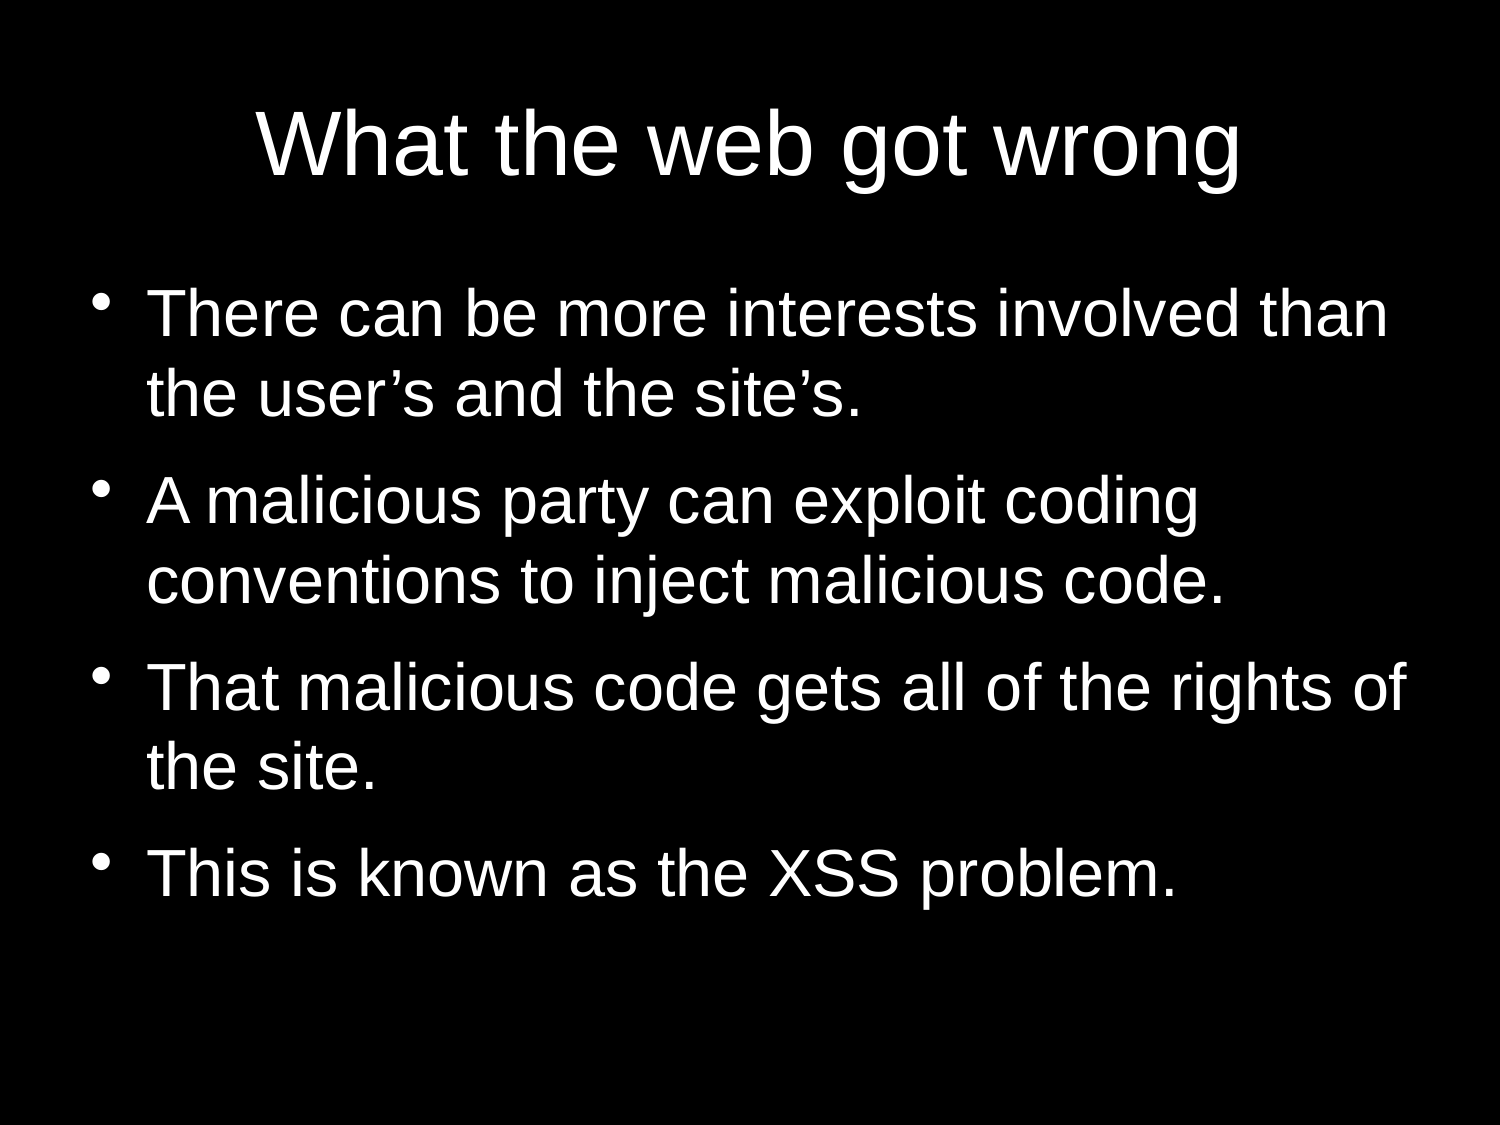

# What the web got wrong
There can be more interests involved than the user’s and the site’s.
A malicious party can exploit coding conventions to inject malicious code.
That malicious code gets all of the rights of the site.
This is known as the XSS problem.